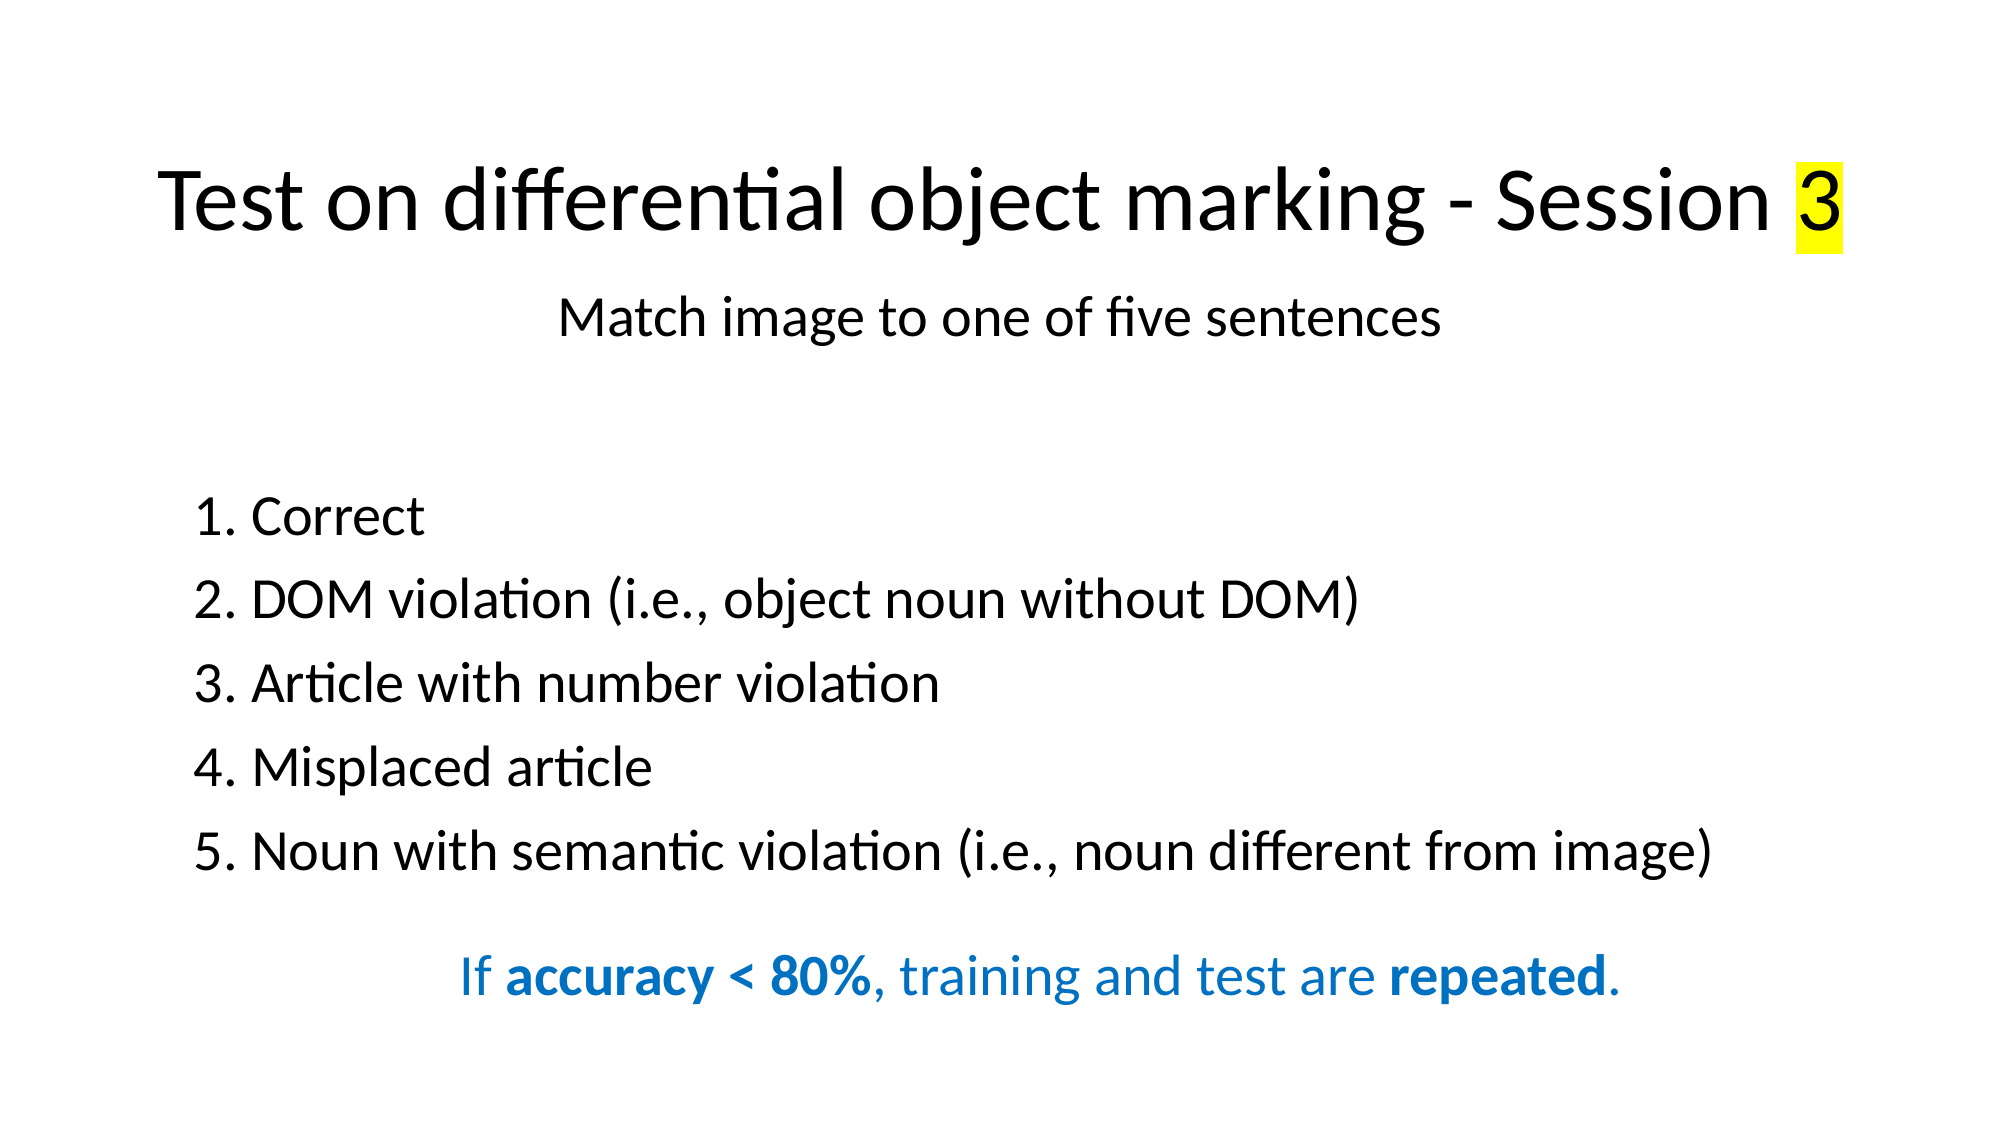

# Test on differential object marking - Session 3 Match image to one of five sentences
1. Correct
2. DOM violation (i.e., object noun without DOM)
3. Article with number violation
4. Misplaced article
5. Noun with semantic violation (i.e., noun different from image)

If accuracy < 80%, training and test are repeated.